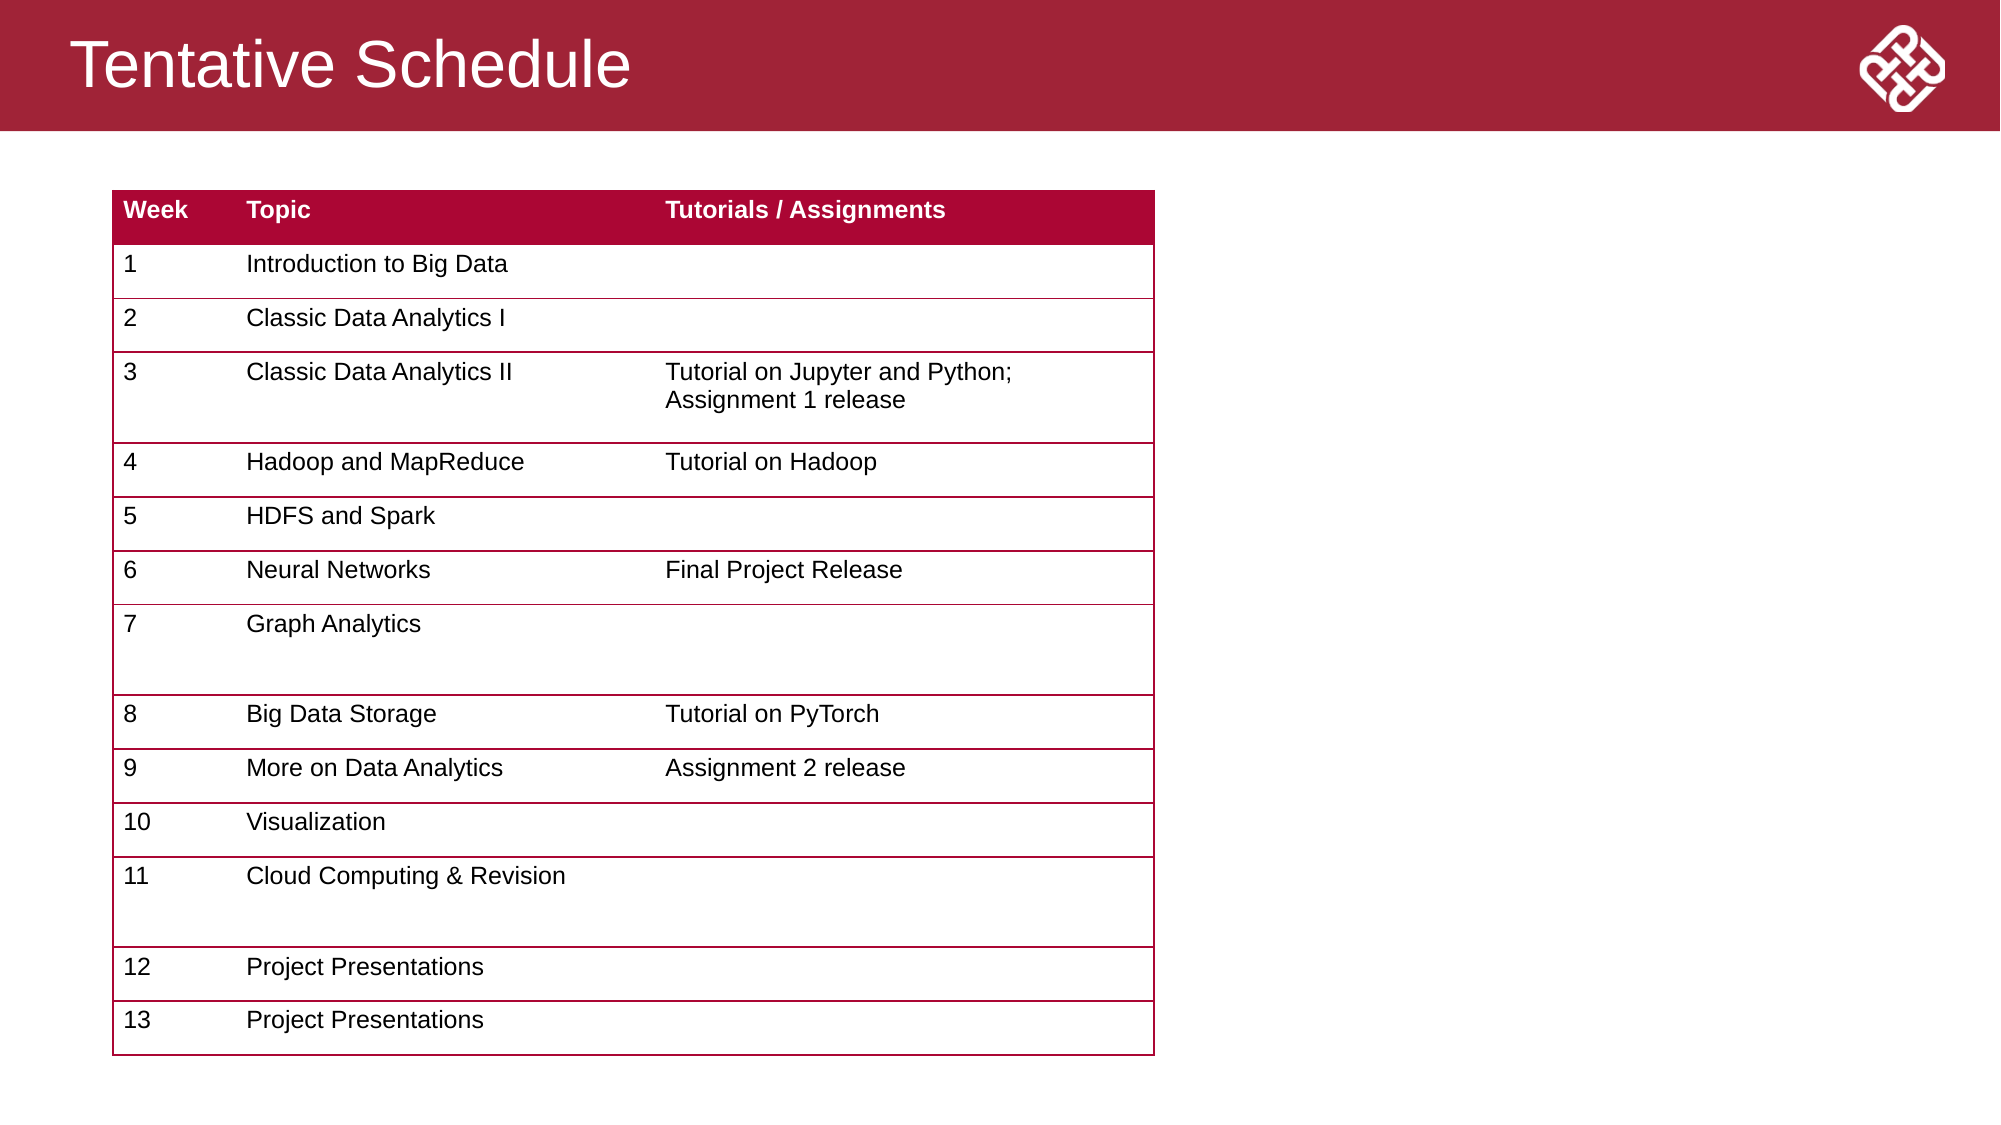

# Tentative Schedule
| Week | Topic | Tutorials / Assignments |
| --- | --- | --- |
| 1 | Introduction to Big Data |  |
| 2 | Classic Data Analytics I |  |
| 3 | Classic Data Analytics II | Tutorial on Jupyter and Python; Assignment 1 release |
| 4 | Hadoop and MapReduce | Tutorial on Hadoop |
| 5 | HDFS and Spark |  |
| 6 | Neural Networks | Final Project Release |
| 7 | Graph Analytics |  |
| 8 | Big Data Storage | Tutorial on PyTorch |
| 9 | More on Data Analytics | Assignment 2 release |
| 10 | Visualization |  |
| 11 | Cloud Computing & Revision |  |
| 12 | Project Presentations |  |
| 13 | Project Presentations |  |